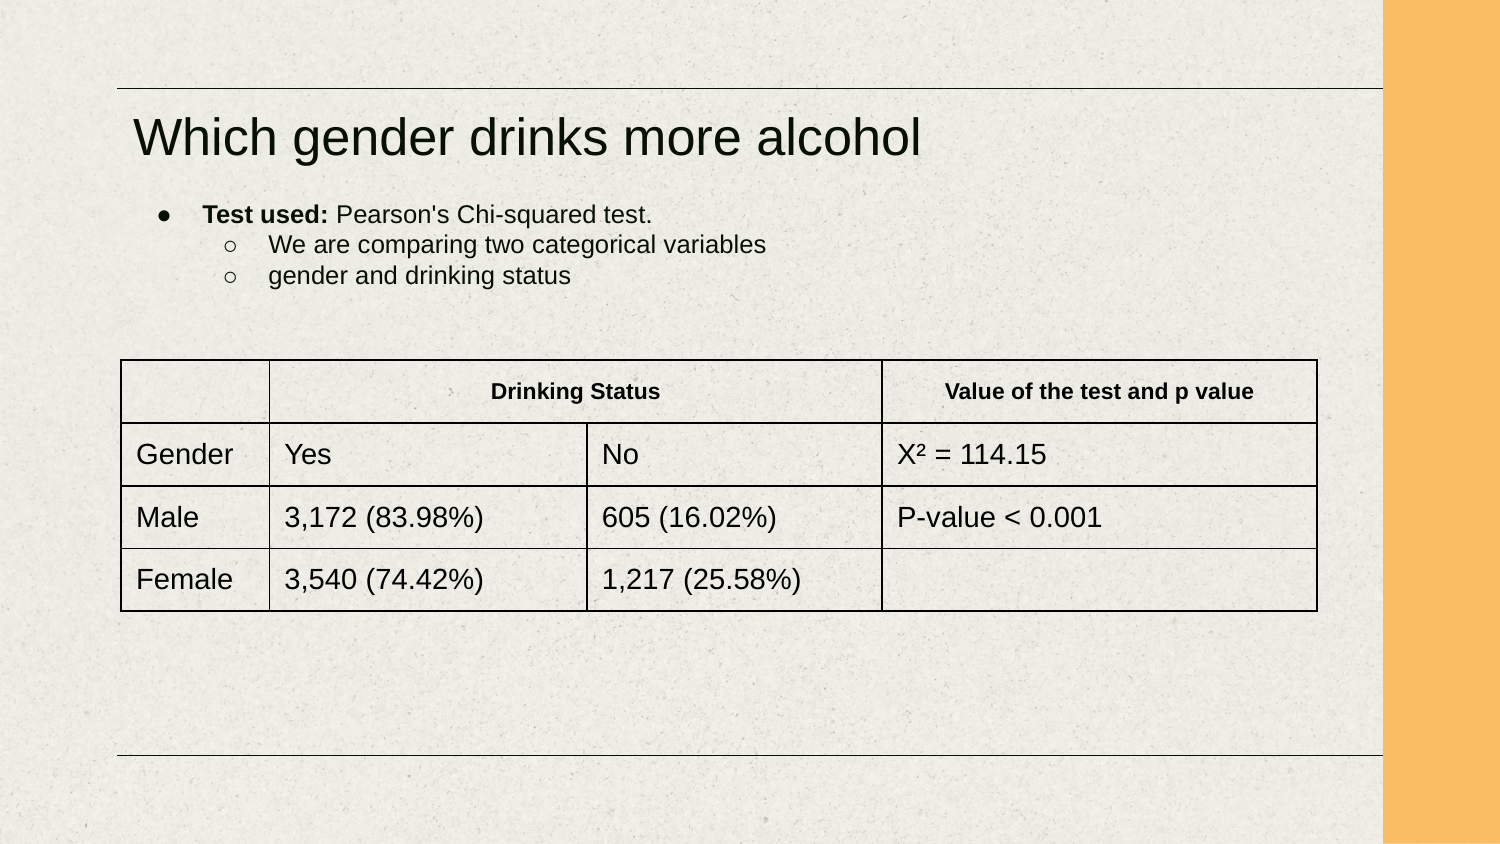

# Which gender drinks more alcohol
Test used: Pearson's Chi-squared test.
We are comparing two categorical variables
gender and drinking status

|  | Drinking Status |  | Value of the test and p value |
| --- | --- | --- | --- |
| Gender | Yes | No | X² = 114.15 |
| Male | 3,172 (83.98%) | 605 (16.02%) | P-value < 0.001 |
| Female | 3,540 (74.42%) | 1,217 (25.58%) |  |